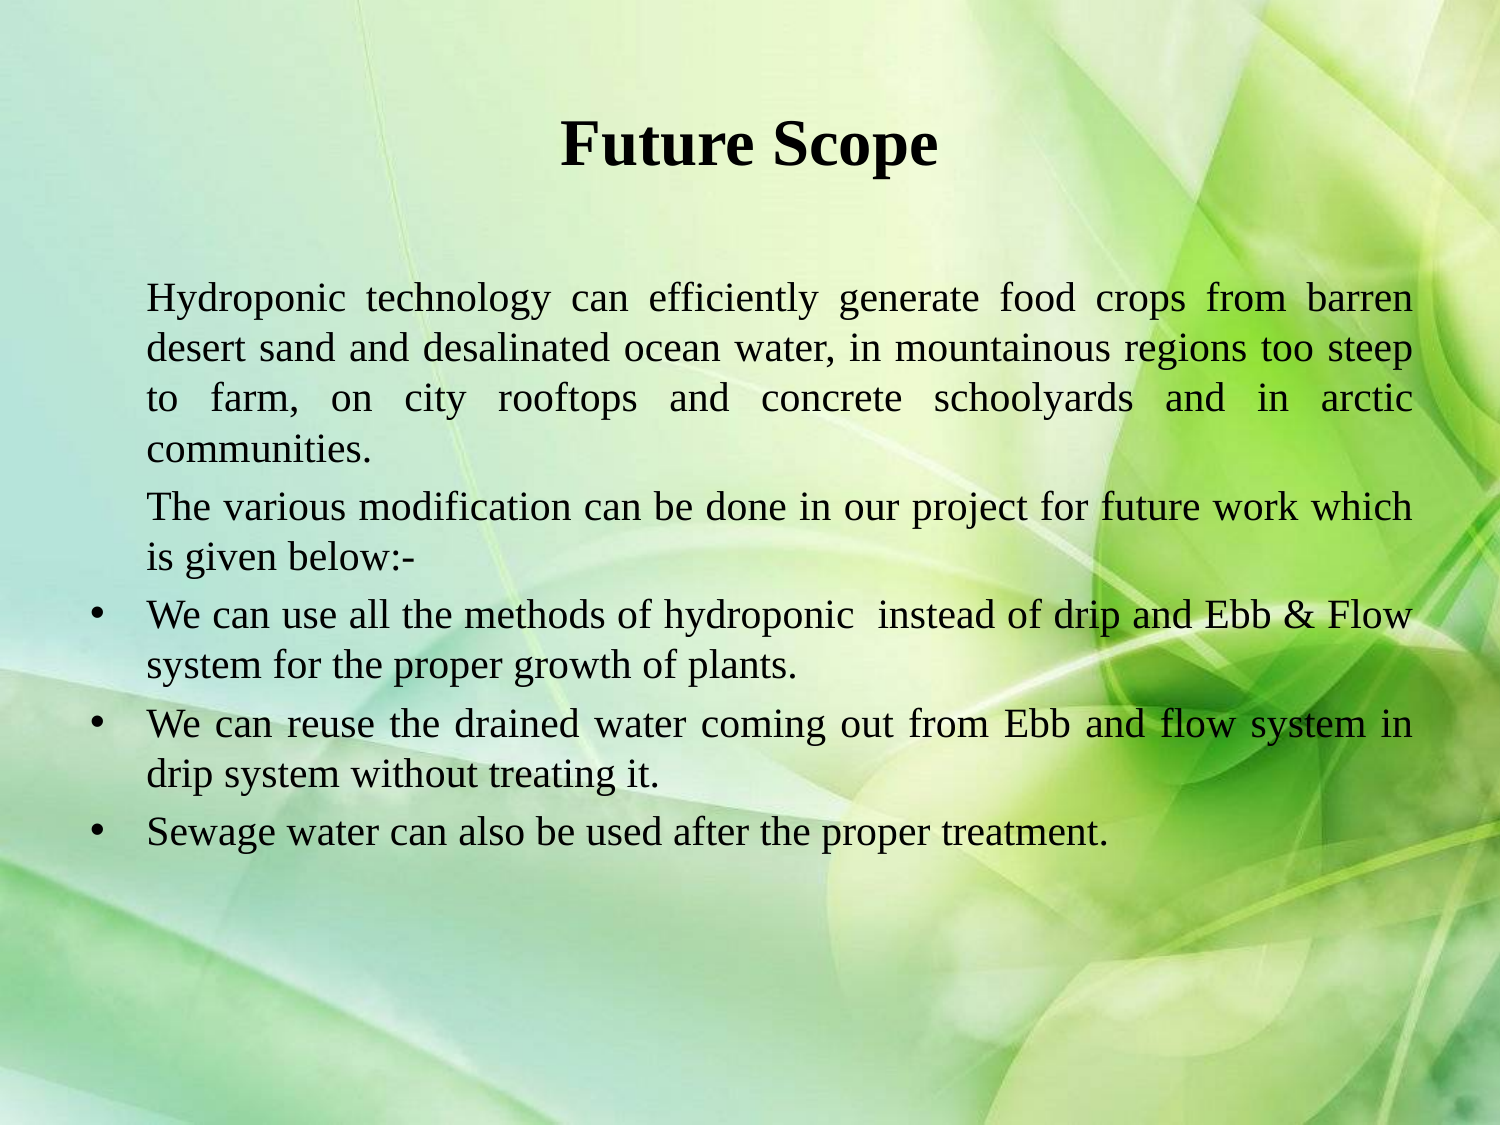

# Future Scope
	Hydroponic technology can efficiently generate food crops from barren desert sand and desalinated ocean water, in mountainous regions too steep to farm, on city rooftops and concrete schoolyards and in arctic communities.
	The various modification can be done in our project for future work which is given below:-
We can use all the methods of hydroponic  instead of drip and Ebb & Flow system for the proper growth of plants.
We can reuse the drained water coming out from Ebb and flow system in drip system without treating it.
Sewage water can also be used after the proper treatment.